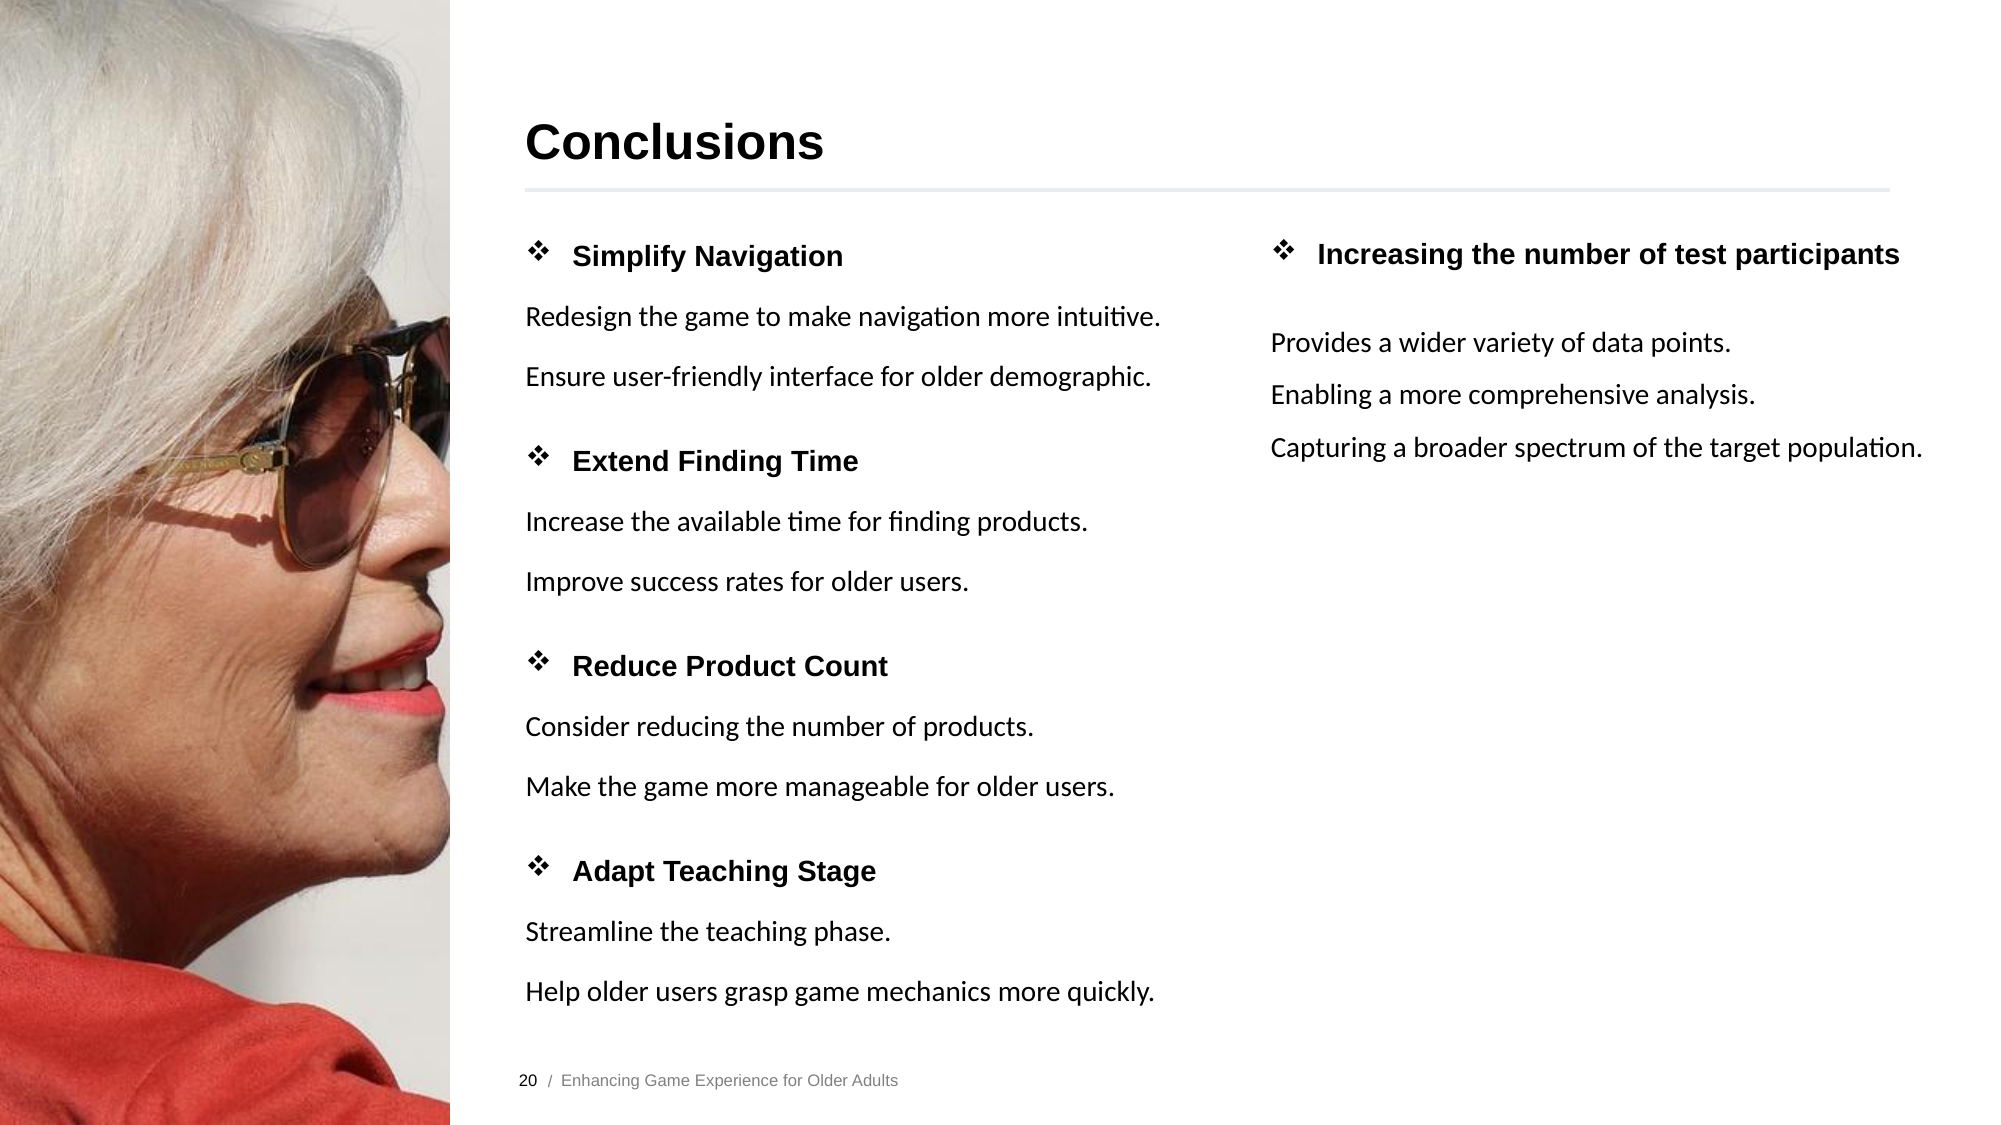

Conclusions

Increasing the number of test participants

Provides a wider variety of data points.
Enabling a more comprehensive analysis.
Capturing a broader spectrum of the target population.
Simplify Navigation
Redesign the game to make navigation more intuitive.
Ensure user-friendly interface for older demographic.
Extend Finding Time
Increase the available time for finding products.
Improve success rates for older users.
Reduce Product Count
Consider reducing the number of products.
Make the game more manageable for older users.
Adapt Teaching Stage
Streamline the teaching phase.
Help older users grasp game mechanics more quickly.

20
Enhancing Game Experience for Older Adults
 /